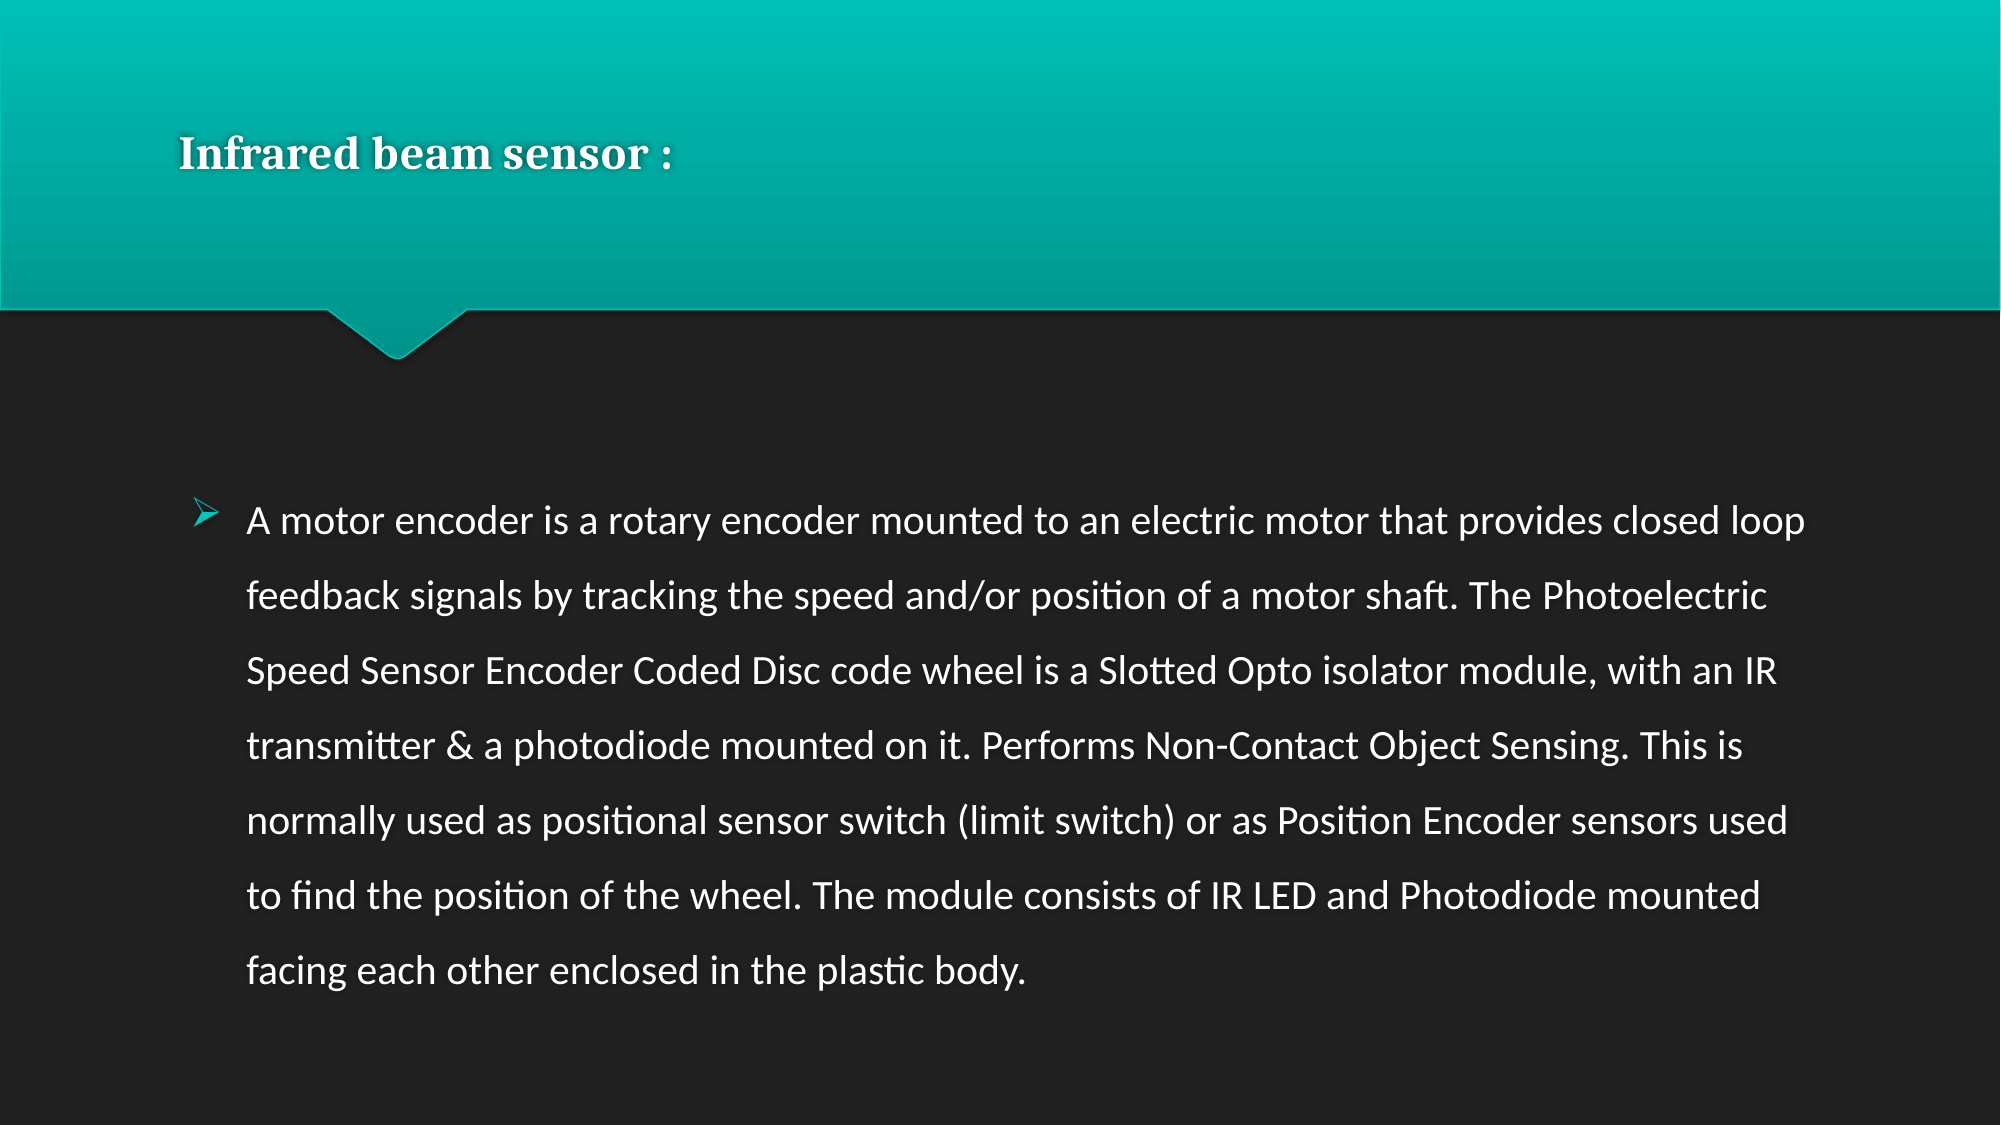

# Infrared beam sensor :
A motor encoder is a rotary encoder mounted to an electric motor that provides closed loop feedback signals by tracking the speed and/or position of a motor shaft. The Photoelectric Speed Sensor Encoder Coded Disc code wheel is a Slotted Opto isolator module, with an IR transmitter & a photodiode mounted on it. Performs Non-Contact Object Sensing. This is normally used as positional sensor switch (limit switch) or as Position Encoder sensors used to find the position of the wheel. The module consists of IR LED and Photodiode mounted facing each other enclosed in the plastic body.